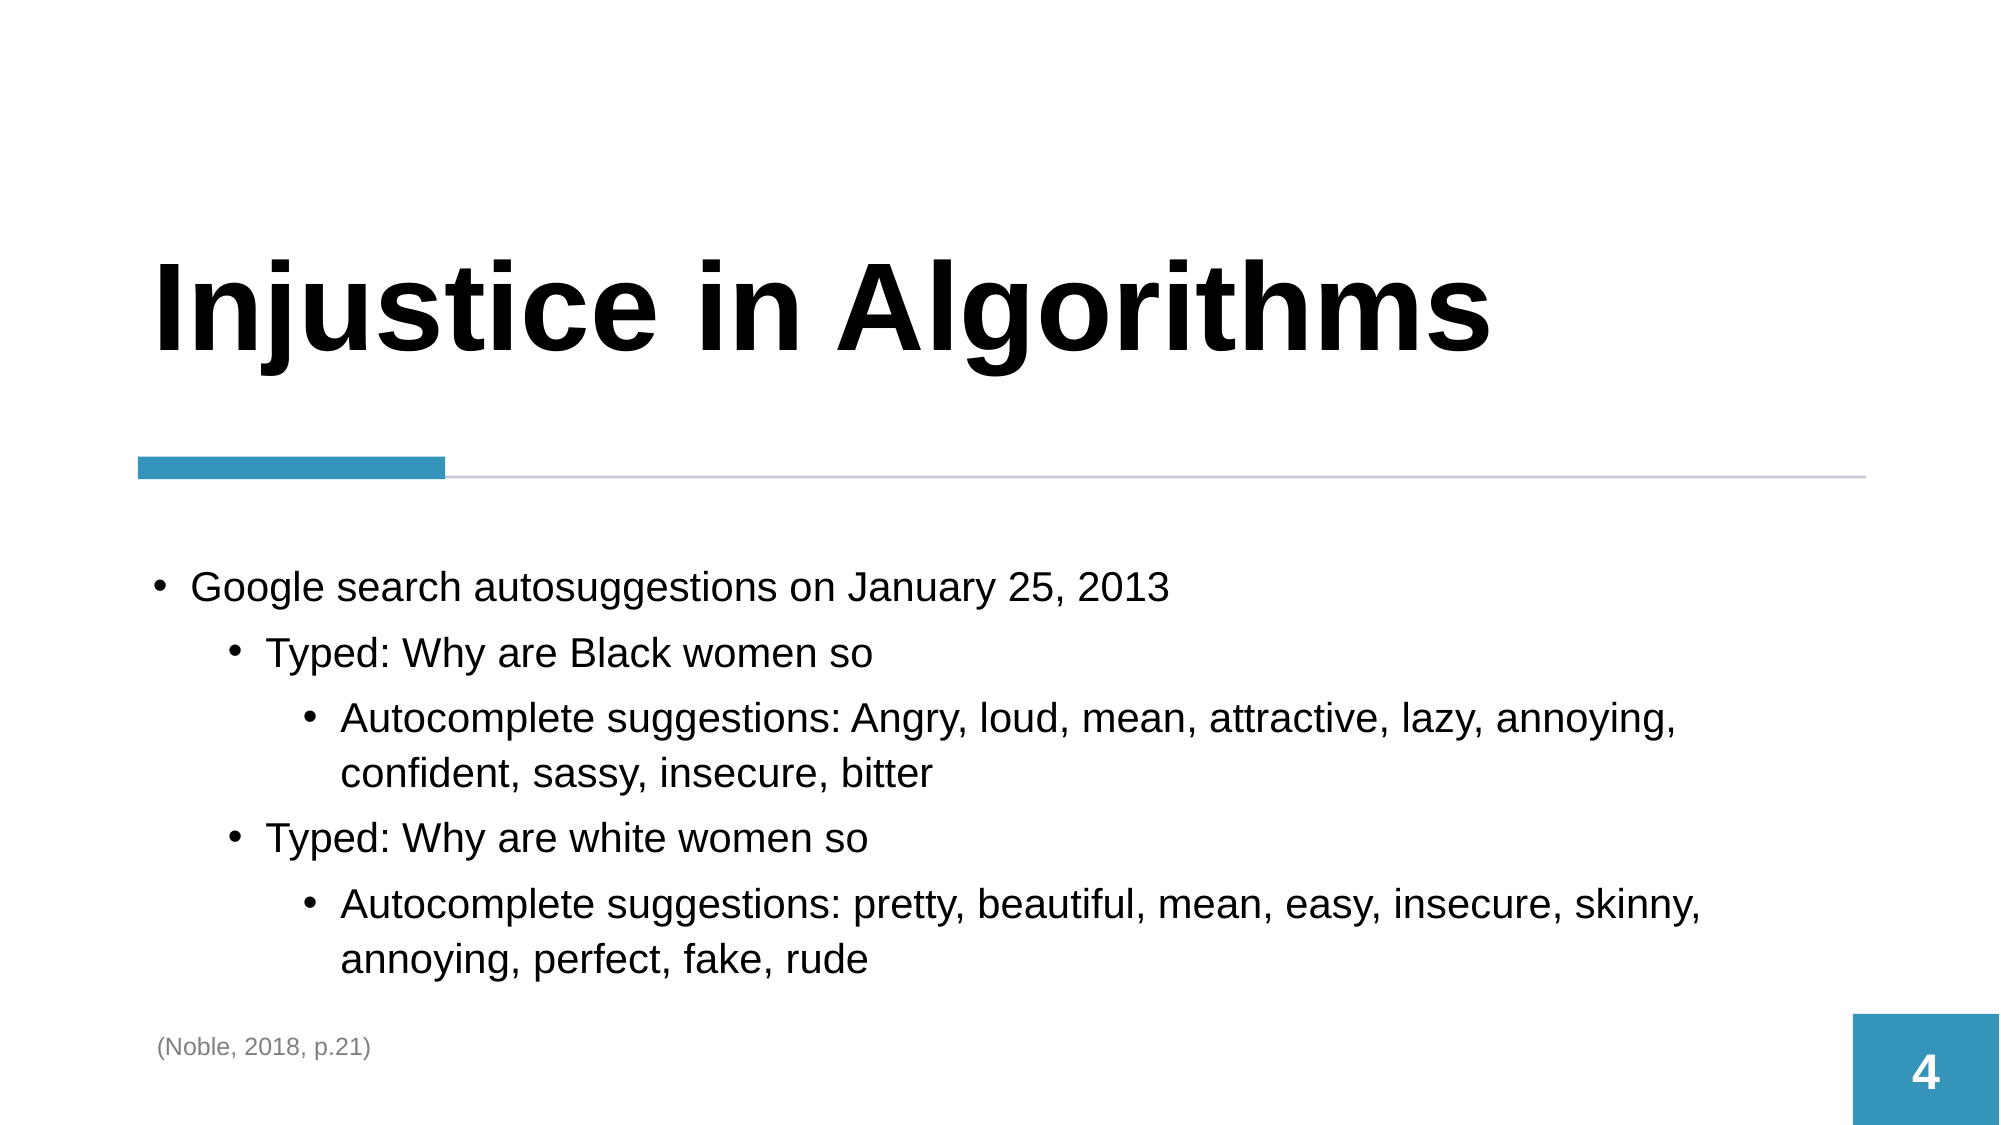

# Injustice in Algorithms

Google search autosuggestions on January 25, 2013
Typed: Why are Black women so
Autocomplete suggestions: Angry, loud, mean, attractive, lazy, annoying, confident, sassy, insecure, bitter
Typed: Why are white women so
Autocomplete suggestions: pretty, beautiful, mean, easy, insecure, skinny, annoying, perfect, fake, rude

4
(Noble, 2018, p.21)